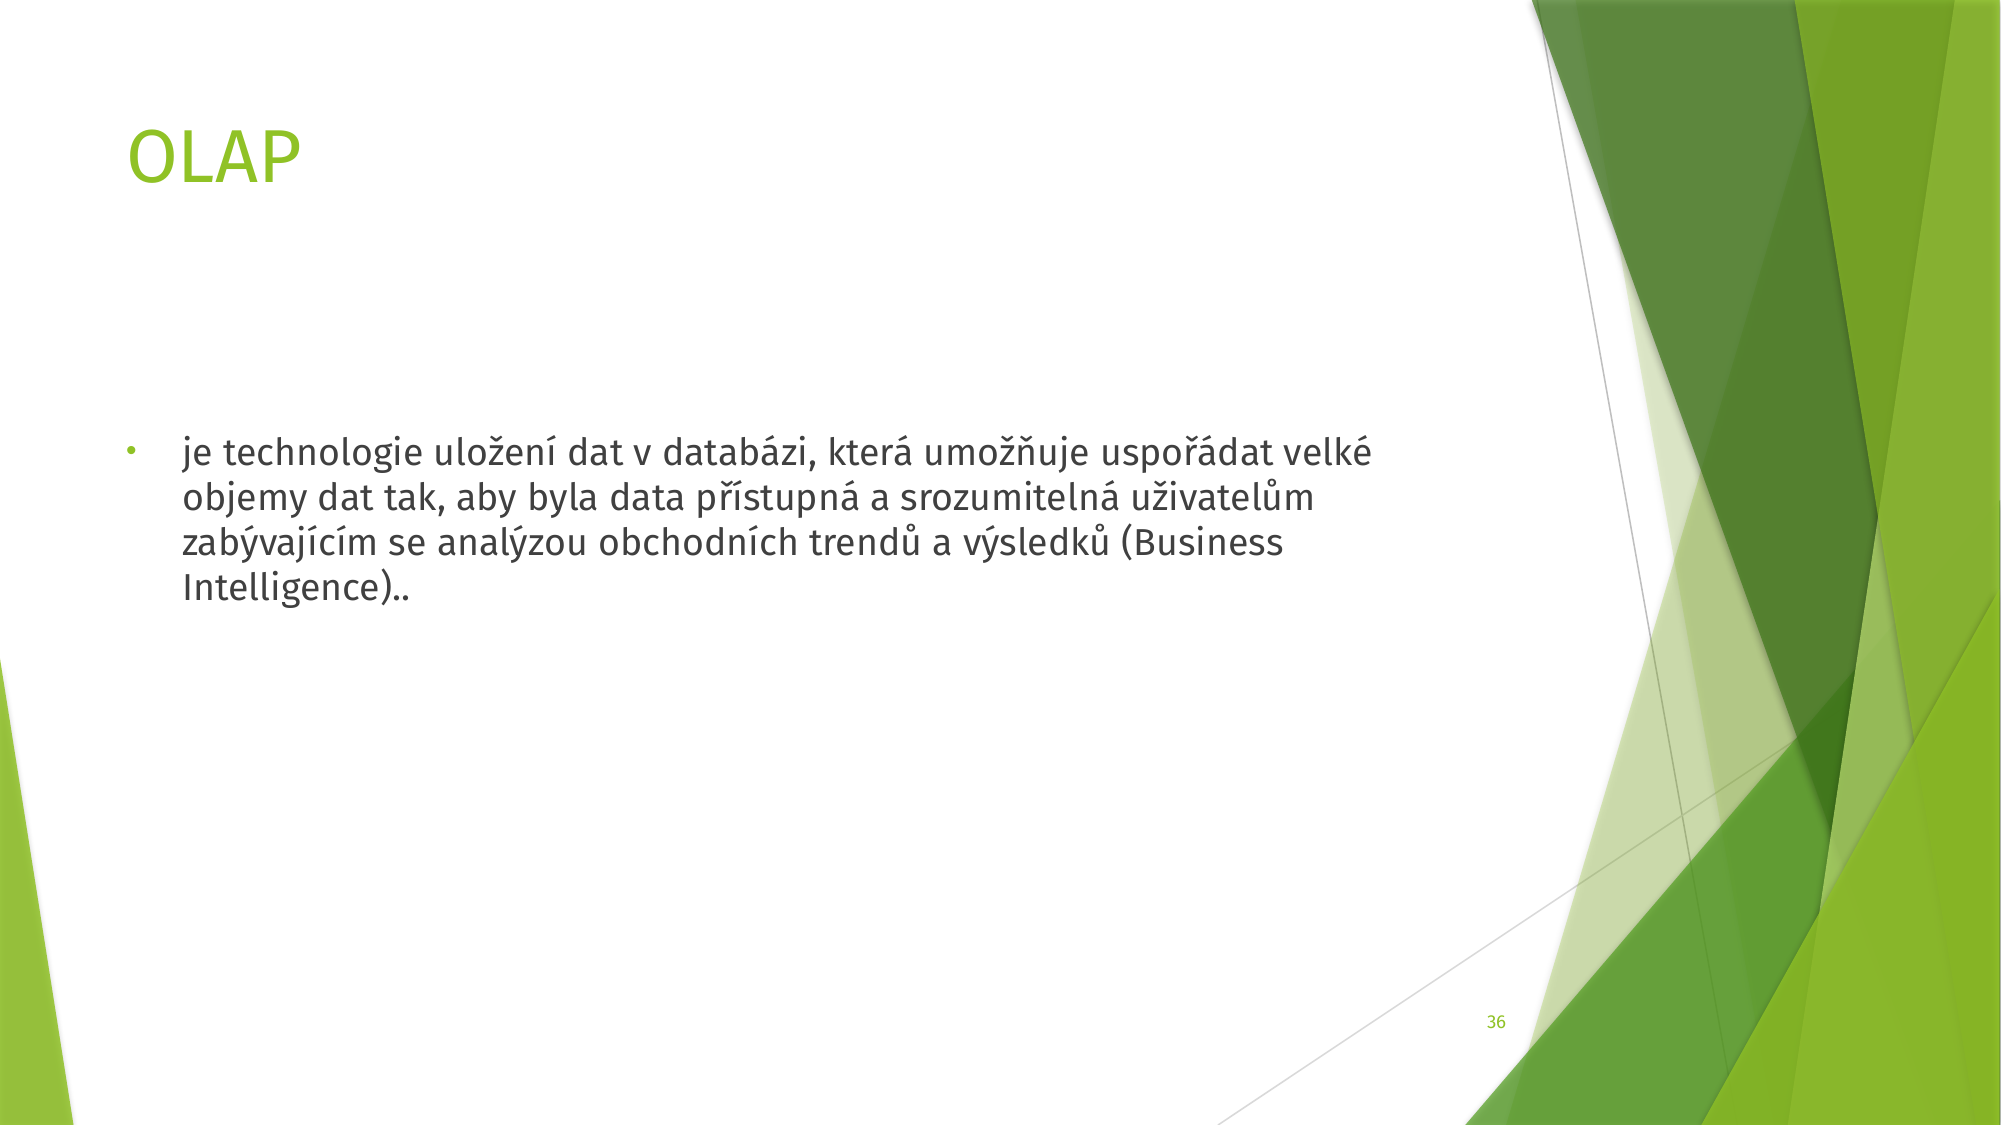

# OLAP

je technologie uložení dat v databázi, která umožňuje uspořádat velké objemy dat tak, aby byla data přístupná a srozumitelná uživatelům zabývajícím se analýzou obchodních trendů a výsledků (Business Intelligence)..

36